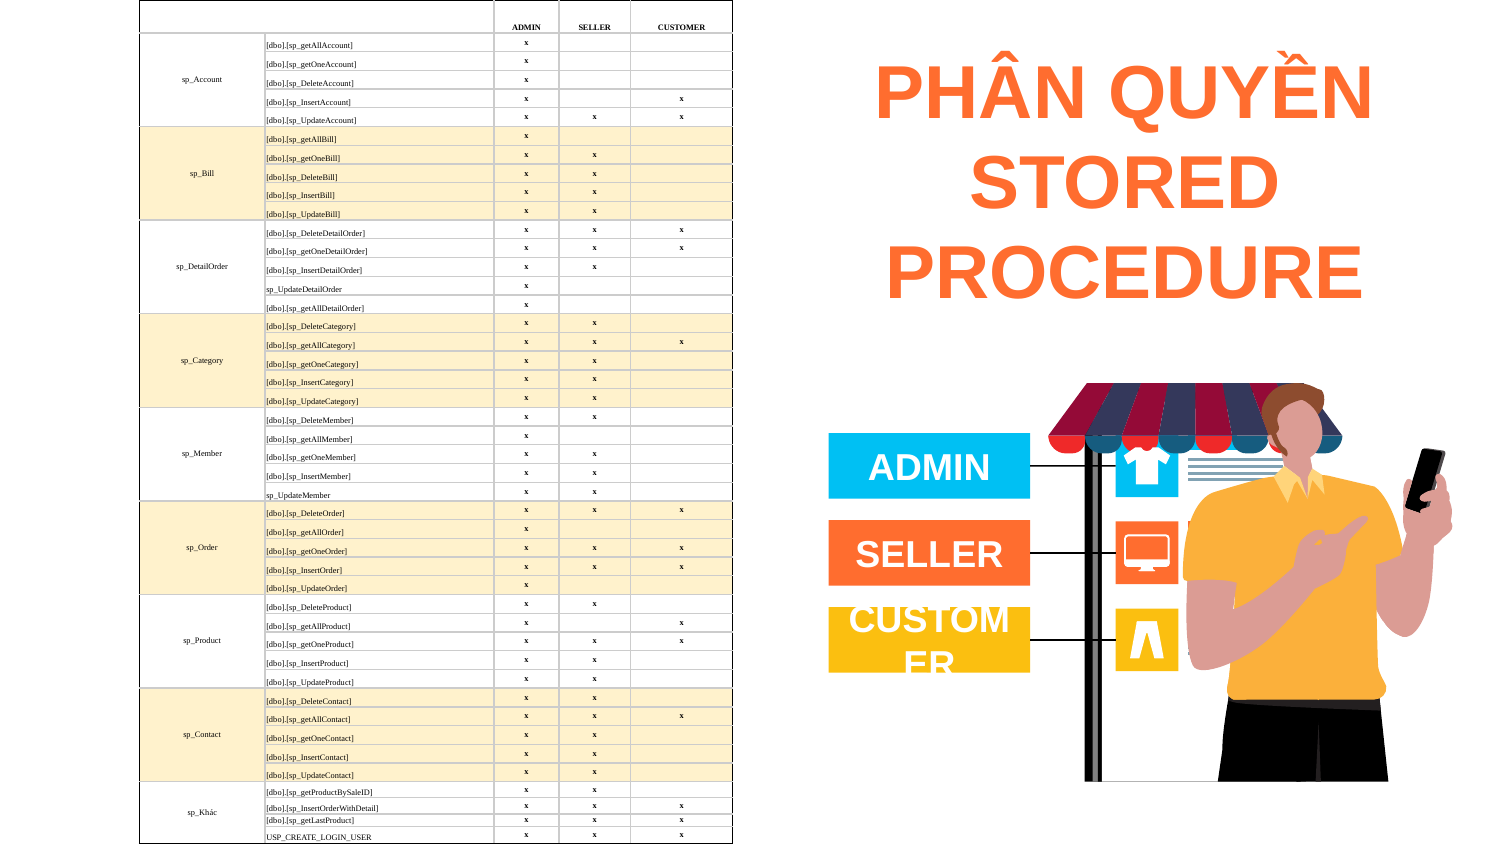

|  |  | ADMIN | SELLER | CUSTOMER |
| --- | --- | --- | --- | --- |
| sp\_Account | [dbo].[sp\_getAllAccount] | x |  |  |
|  | [dbo].[sp\_getOneAccount] | x |  |  |
|  | [dbo].[sp\_DeleteAccount] | x |  |  |
|  | [dbo].[sp\_InsertAccount] | x |  | x |
|  | [dbo].[sp\_UpdateAccount] | x | x | x |
| sp\_Bill | [dbo].[sp\_getAllBill] | x |  |  |
|  | [dbo].[sp\_getOneBill] | x | x |  |
|  | [dbo].[sp\_DeleteBill] | x | x |  |
|  | [dbo].[sp\_InsertBill] | x | x |  |
|  | [dbo].[sp\_UpdateBill] | x | x |  |
| sp\_DetailOrder | [dbo].[sp\_DeleteDetailOrder] | x | x | x |
|  | [dbo].[sp\_getOneDetailOrder] | x | x | x |
|  | [dbo].[sp\_InsertDetailOrder] | x | x |  |
|  | sp\_UpdateDetailOrder | x |  |  |
|  | [dbo].[sp\_getAllDetailOrder] | x |  |  |
| sp\_Category | [dbo].[sp\_DeleteCategory] | x | x |  |
|  | [dbo].[sp\_getAllCategory] | x | x | x |
|  | [dbo].[sp\_getOneCategory] | x | x |  |
|  | [dbo].[sp\_InsertCategory] | x | x |  |
|  | [dbo].[sp\_UpdateCategory] | x | x |  |
| sp\_Member | [dbo].[sp\_DeleteMember] | x | x |  |
|  | [dbo].[sp\_getAllMember] | x |  |  |
|  | [dbo].[sp\_getOneMember] | x | x |  |
|  | [dbo].[sp\_InsertMember] | x | x |  |
|  | sp\_UpdateMember | x | x |  |
| sp\_Order | [dbo].[sp\_DeleteOrder] | x | x | x |
|  | [dbo].[sp\_getAllOrder] | x |  |  |
|  | [dbo].[sp\_getOneOrder] | x | x | x |
|  | [dbo].[sp\_InsertOrder] | x | x | x |
|  | [dbo].[sp\_UpdateOrder] | x |  |  |
| sp\_Product | [dbo].[sp\_DeleteProduct] | x | x |  |
|  | [dbo].[sp\_getAllProduct] | x |  | x |
|  | [dbo].[sp\_getOneProduct] | x | x | x |
|  | [dbo].[sp\_InsertProduct] | x | x |  |
|  | [dbo].[sp\_UpdateProduct] | x | x |  |
| sp\_Contact | [dbo].[sp\_DeleteContact] | x | x |  |
|  | [dbo].[sp\_getAllContact] | x | x | x |
|  | [dbo].[sp\_getOneContact] | x | x |  |
|  | [dbo].[sp\_InsertContact] | x | x |  |
|  | [dbo].[sp\_UpdateContact] | x | x |  |
| sp\_Khác | [dbo].[sp\_getProductBySaleID] | x | x |  |
|  | [dbo].[sp\_InsertOrderWithDetail] | x | x | x |
|  | [dbo].[sp\_getLastProduct] | x | x | x |
|  | USP\_CREATE\_LOGIN\_USER | x | x | x |
# PHÂN QUYỀN STORED PROCEDURE

ADMIN

SELLER

CUSTOMER